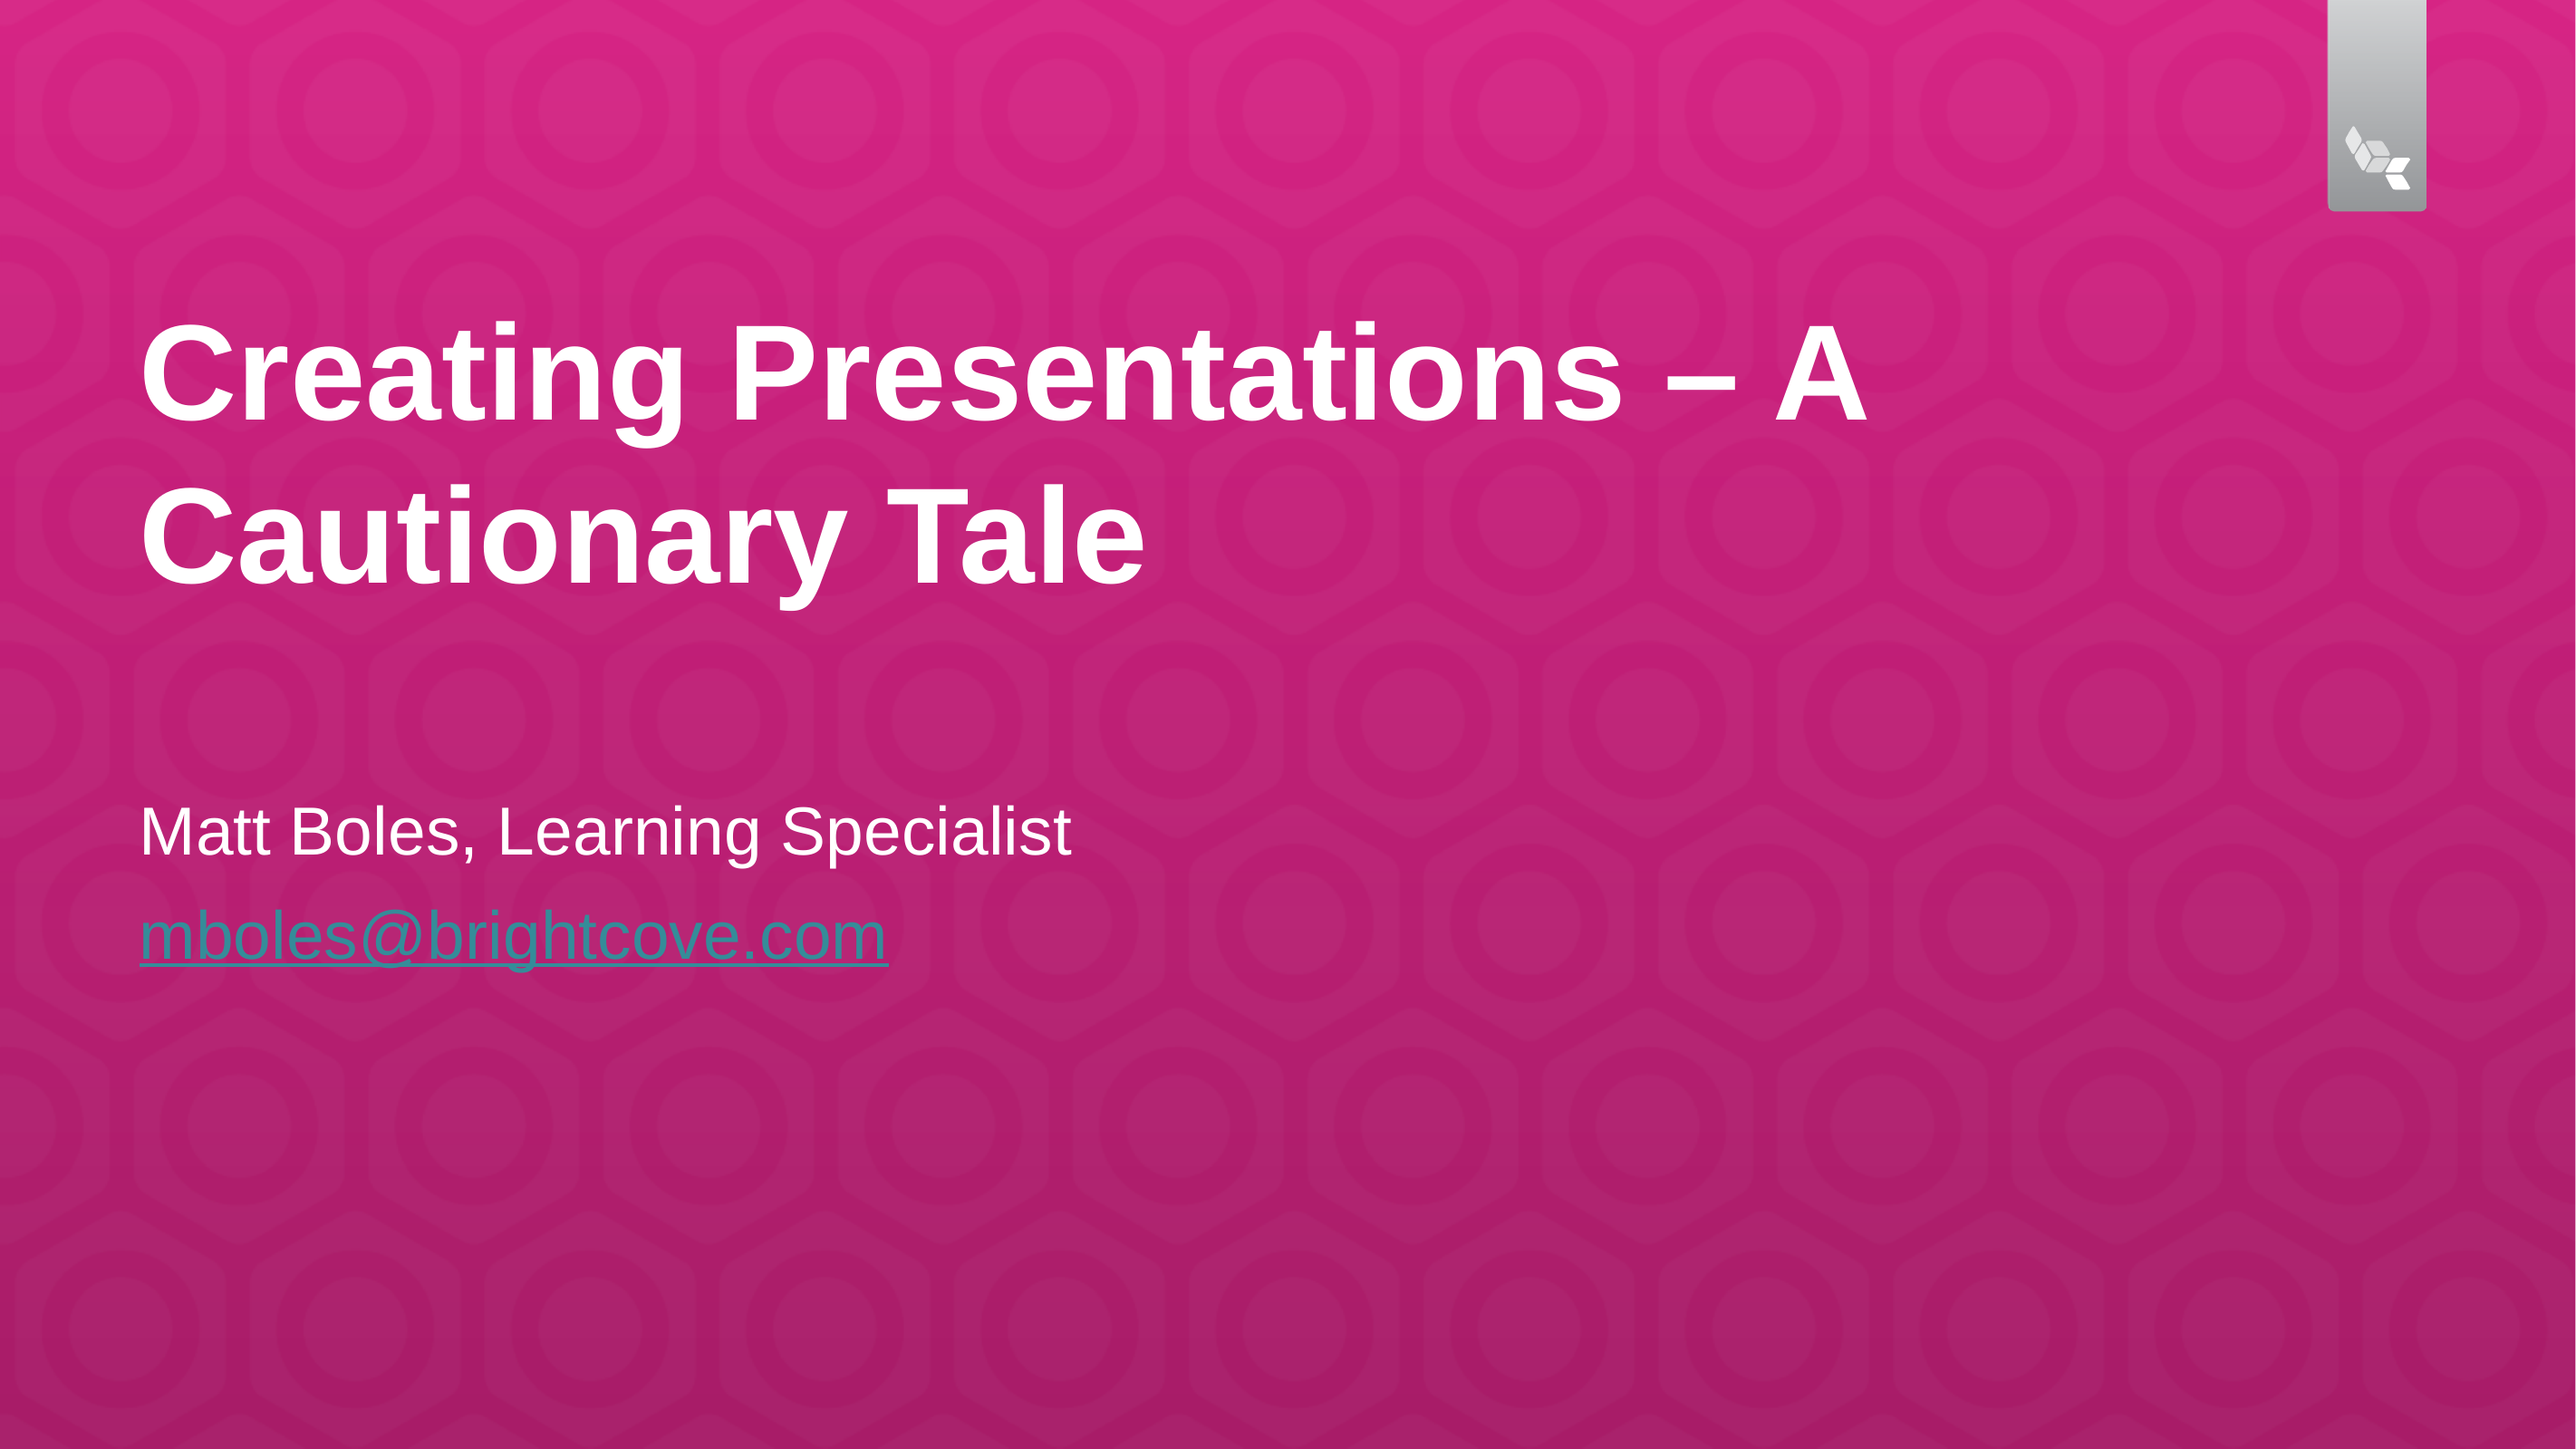

# Creating Presentations – A Cautionary Tale
Matt Boles, Learning Specialist
mboles@brightcove.com